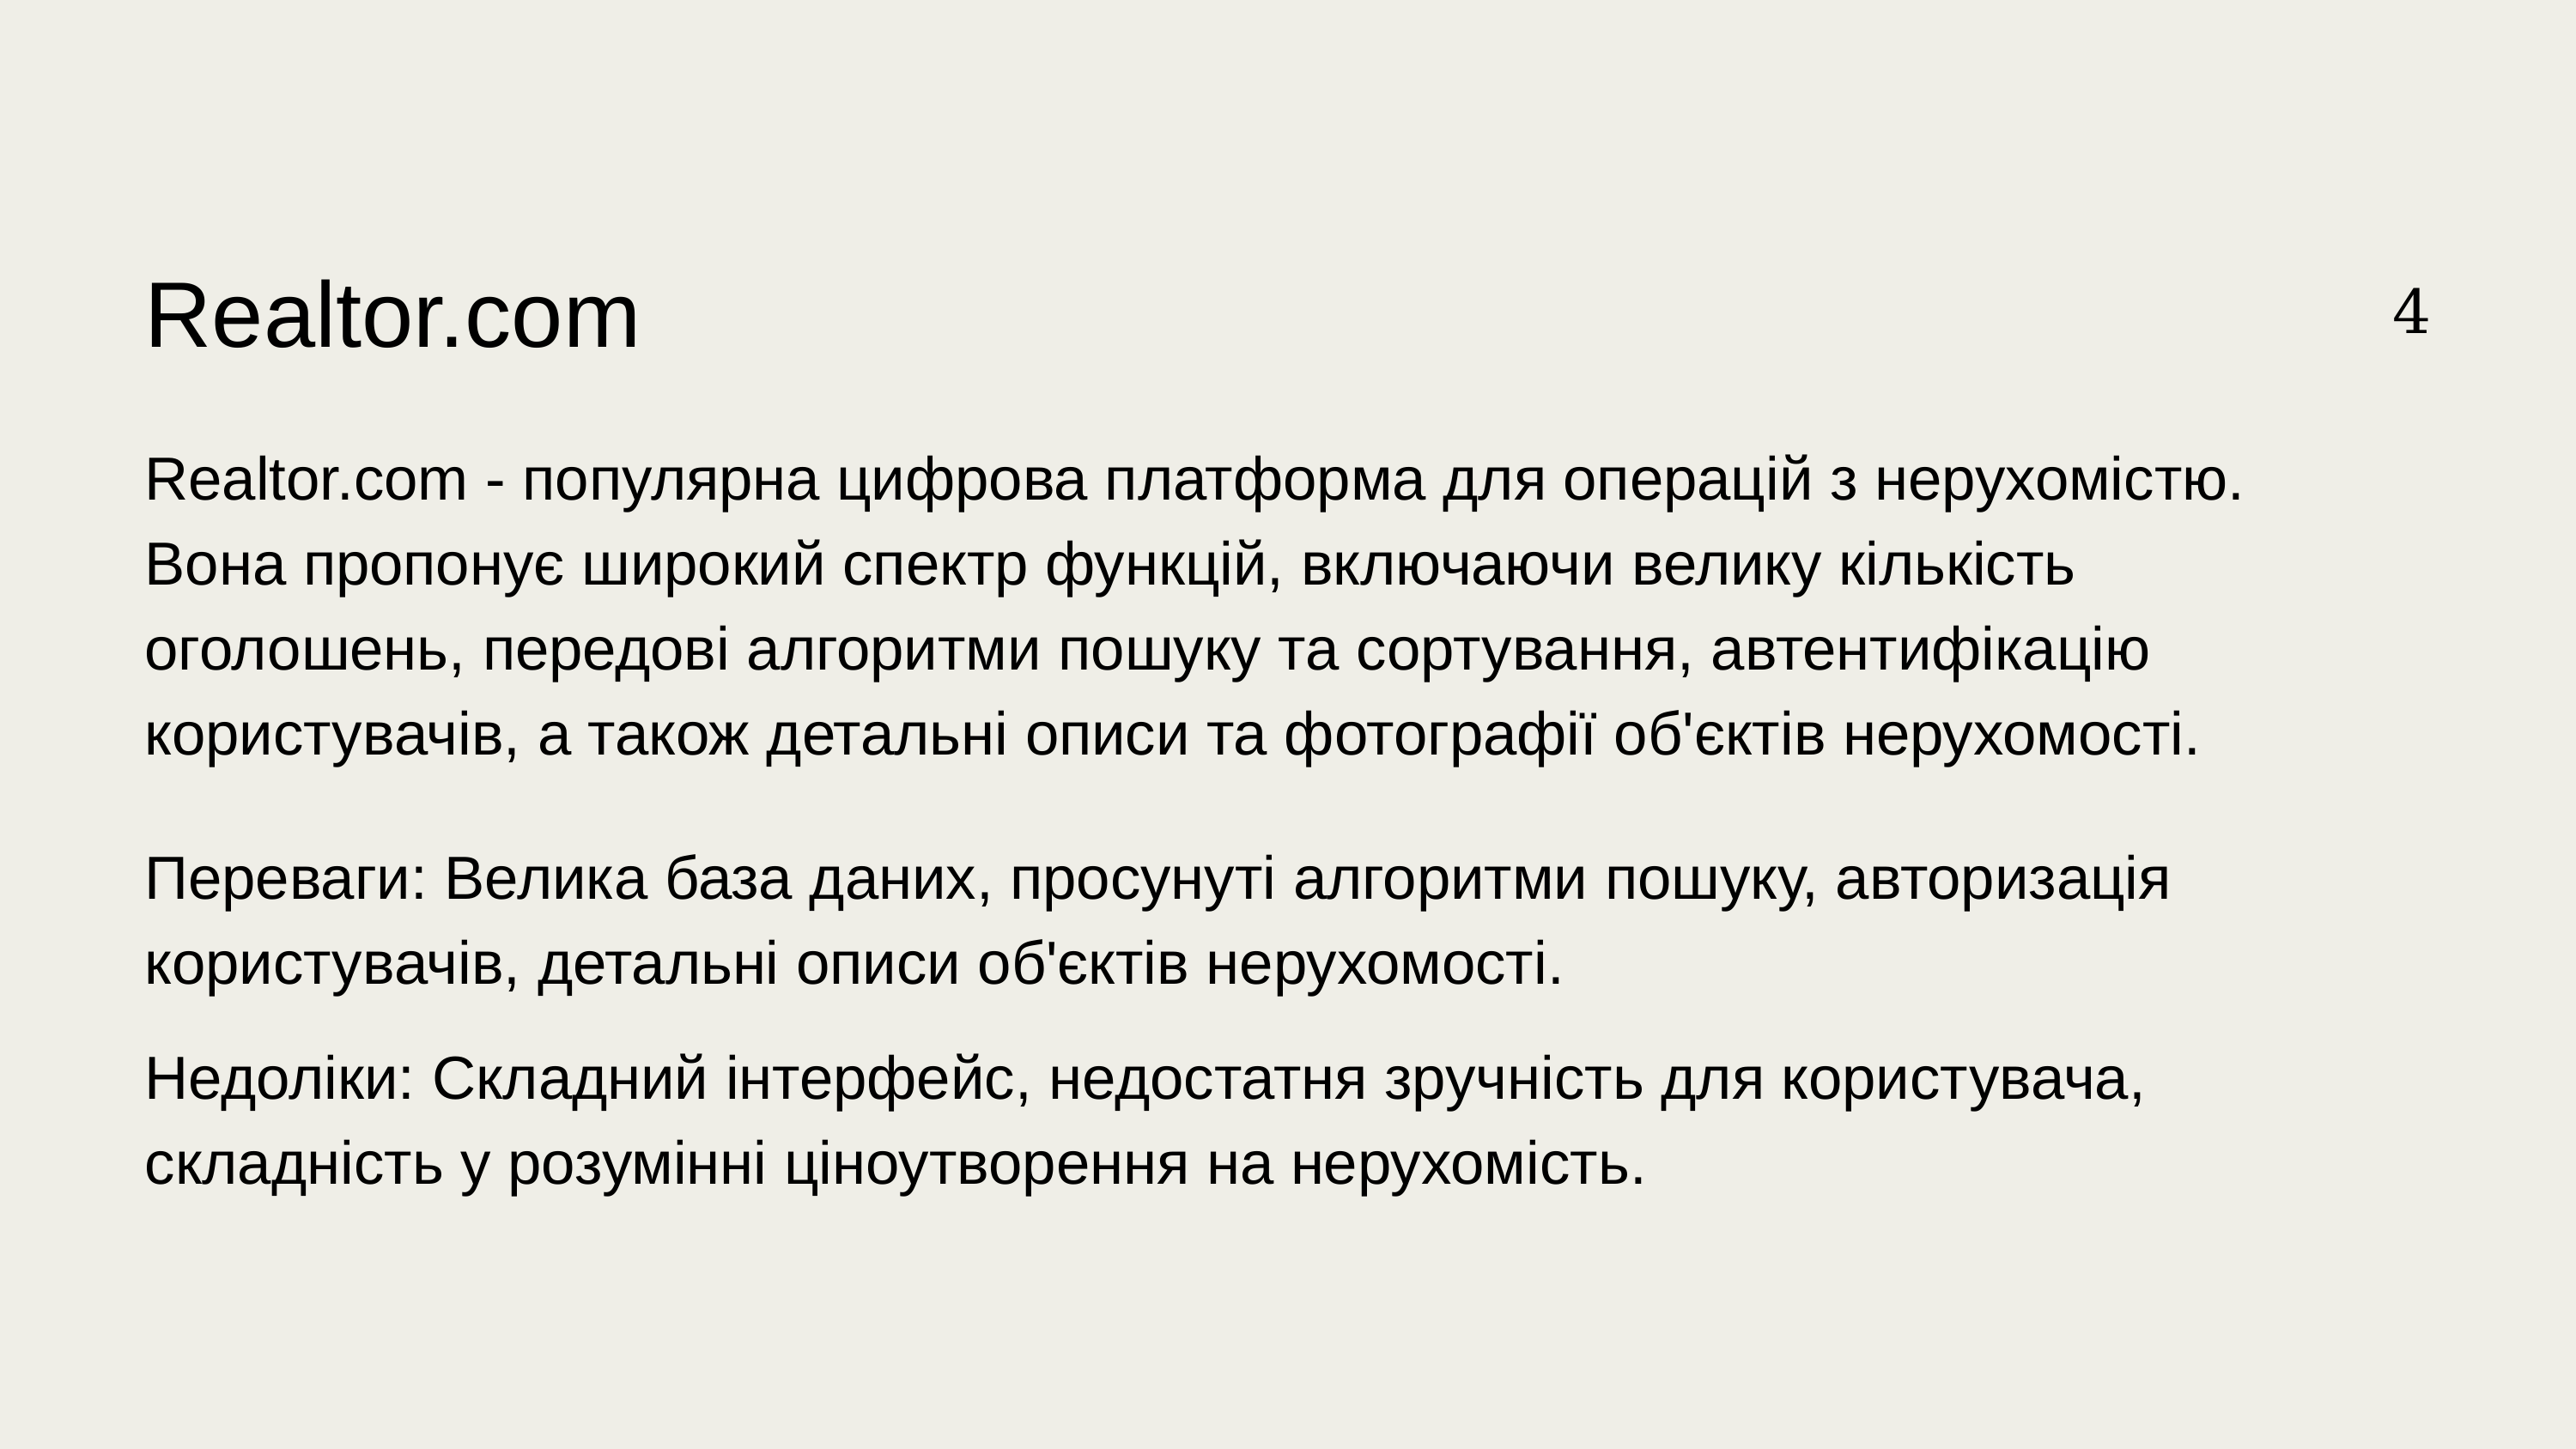

Realtor.com
4
Realtor.com - популярна цифрова платформа для операцій з нерухомістю. Вона пропонує широкий спектр функцій, включаючи велику кількість оголошень, передові алгоритми пошуку та сортування, автентифікацію користувачів, а також детальні описи та фотографії об'єктів нерухомості.
Переваги: Велика база даних, просунуті алгоритми пошуку, авторизація користувачів, детальні описи об'єктів нерухомості.
Недоліки: Складний інтерфейс, недостатня зручність для користувача, складність у розумінні ціноутворення на нерухомість.